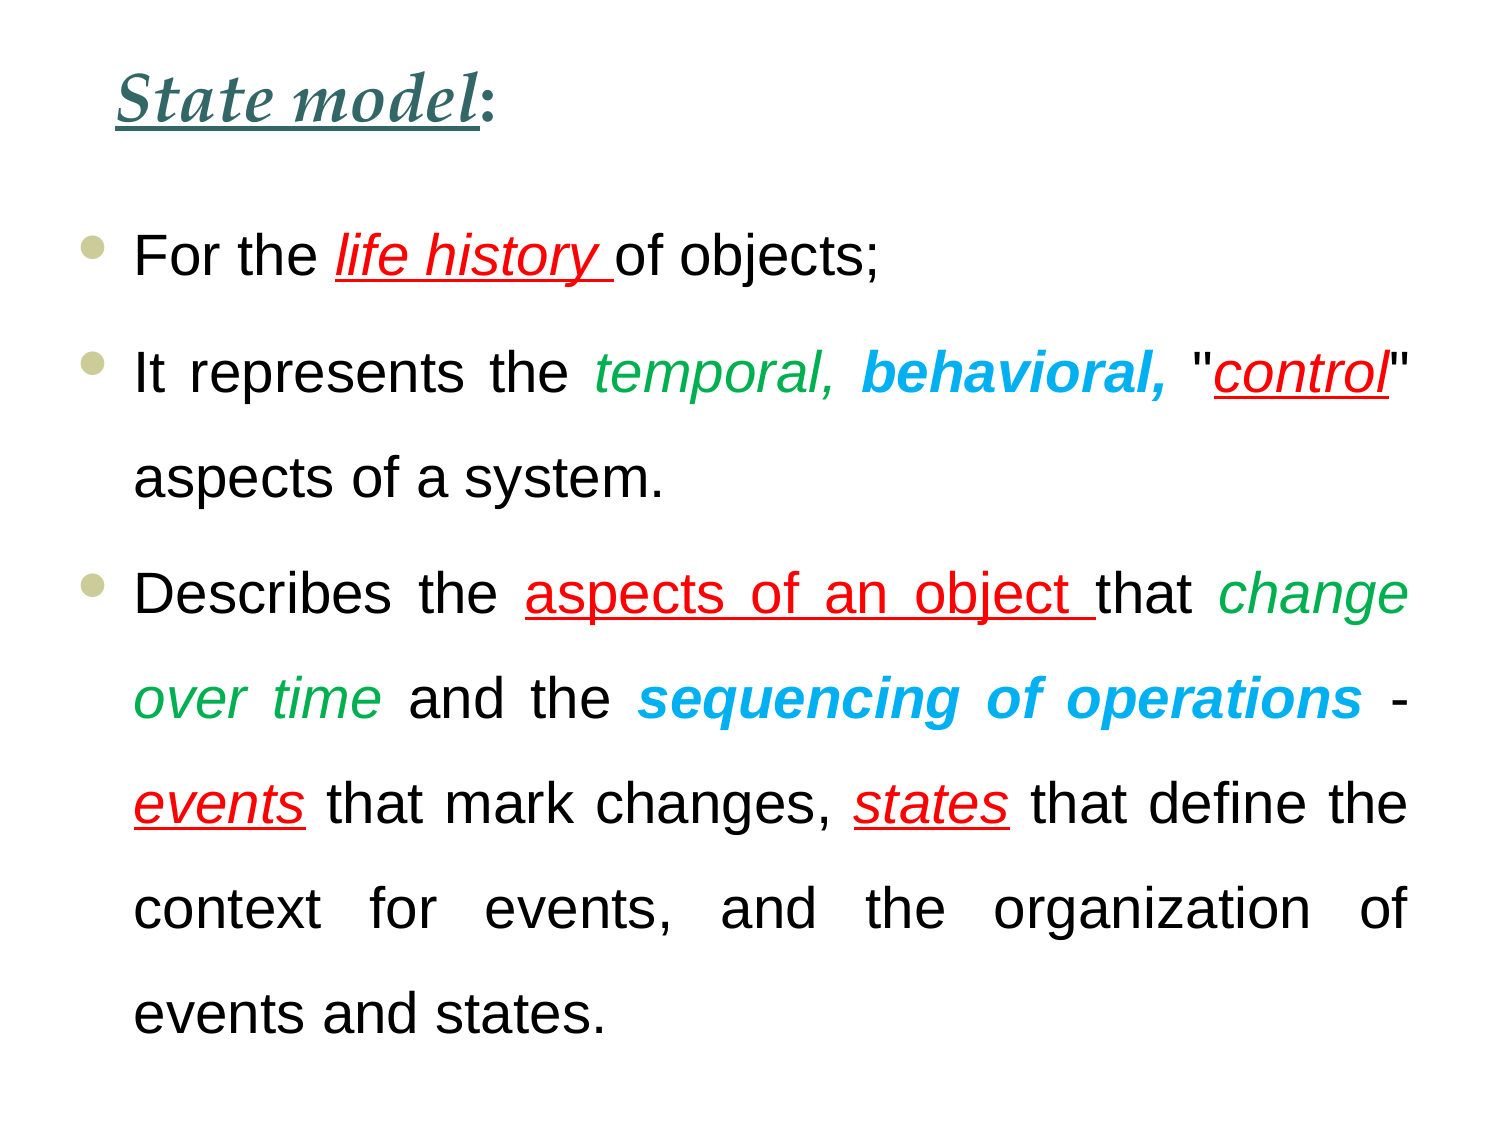

# State model:
For the life history of objects;
It represents the temporal, behavioral, "control" aspects of a system.
Describes the aspects of an object that change over time and the sequencing of operations - events that mark changes, states that define the context for events, and the organization of events and states.